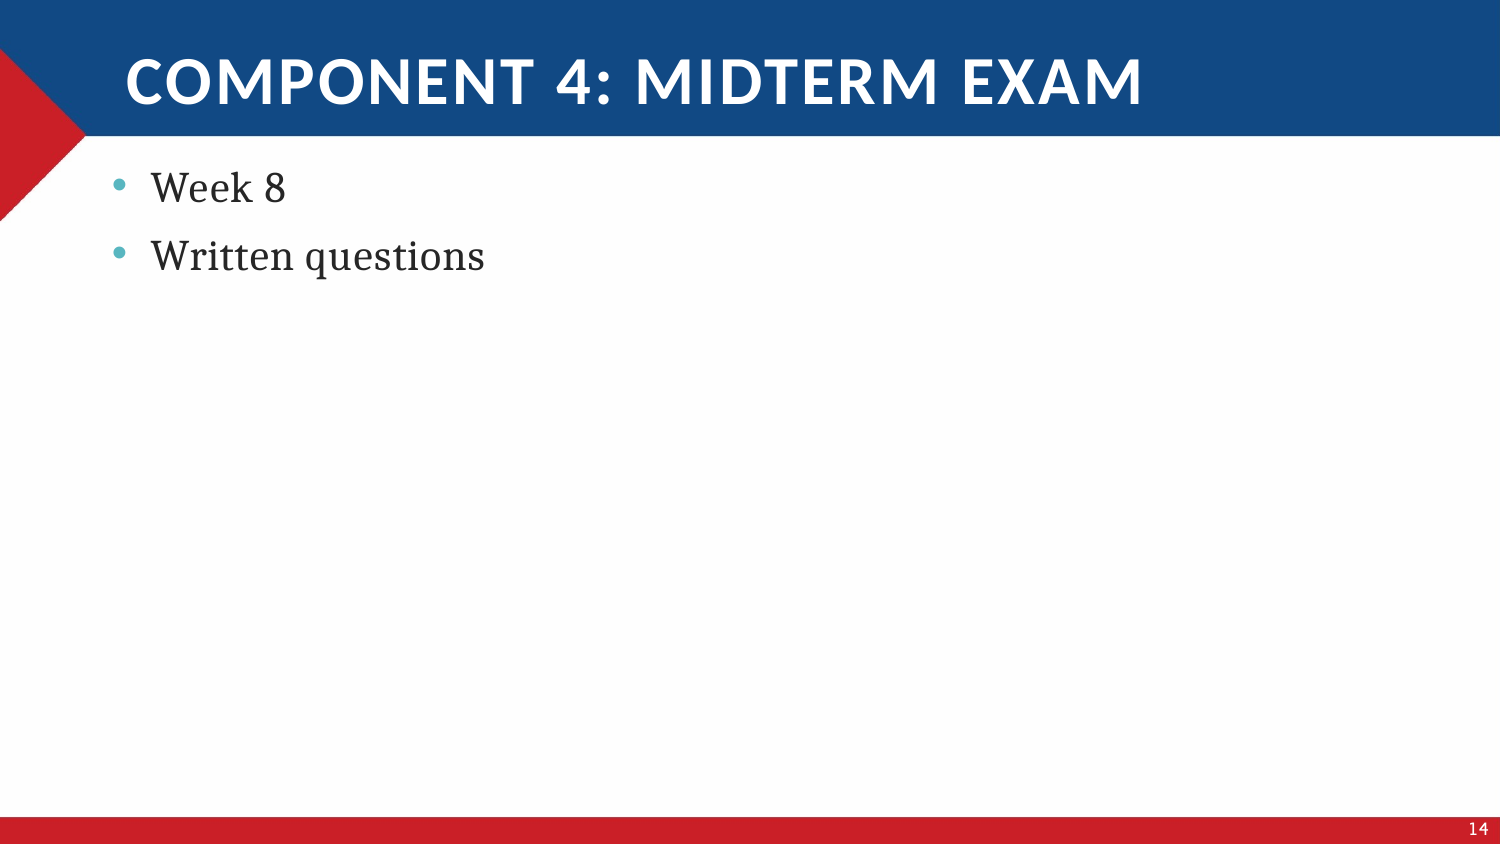

# Component 4: Midterm Exam
 Week 8
 Written questions
14